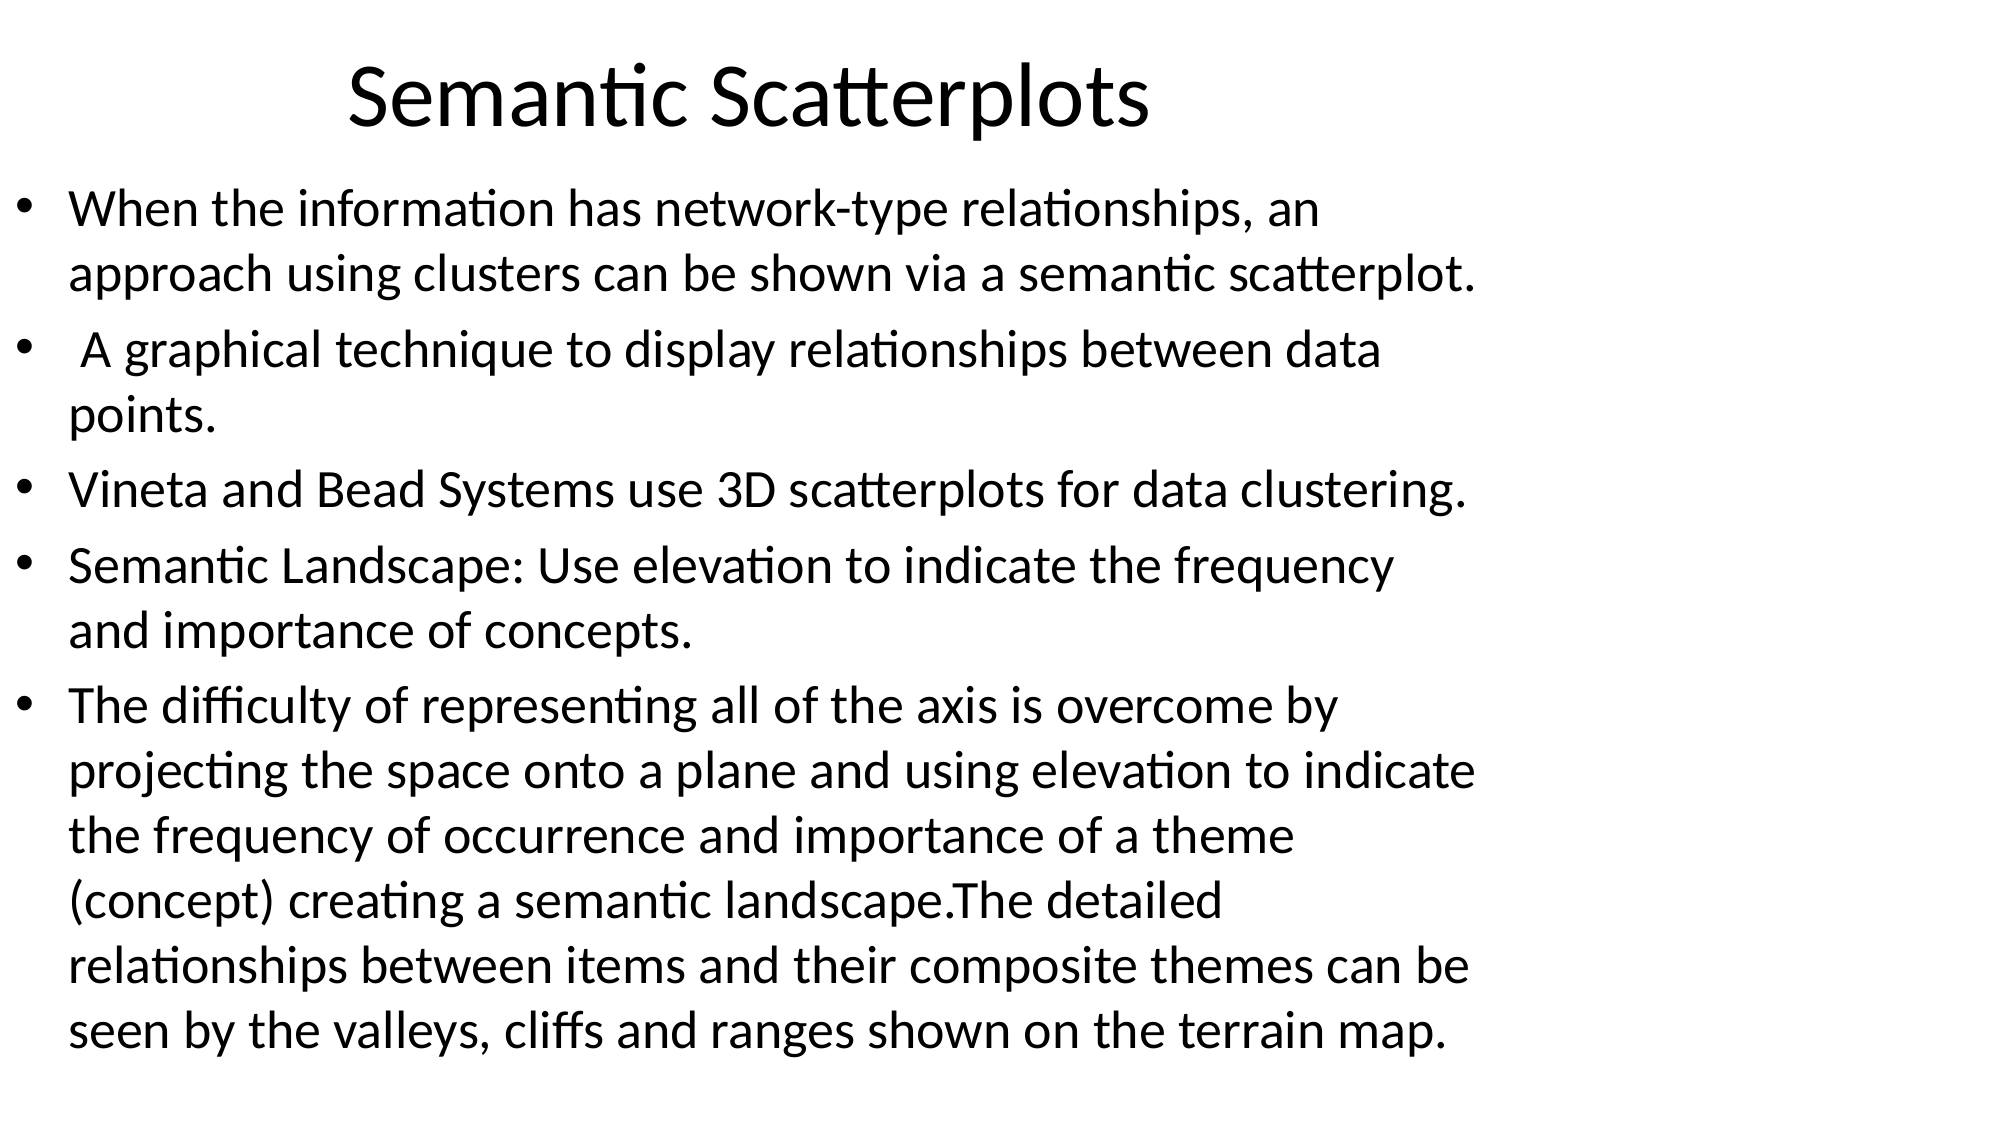

# Semantic Scatterplots
When the information has network-type relationships, an approach using clusters can be shown via a semantic scatterplot.
 A graphical technique to display relationships between data points.
Vineta and Bead Systems use 3D scatterplots for data clustering.
Semantic Landscape: Use elevation to indicate the frequency and importance of concepts.
The difficulty of representing all of the axis is overcome by projecting the space onto a plane and using elevation to indicate the frequency of occurrence and importance of a theme (concept) creating a semantic landscape.The detailed relationships between items and their composite themes can be seen by the valleys, cliffs and ranges shown on the terrain map.